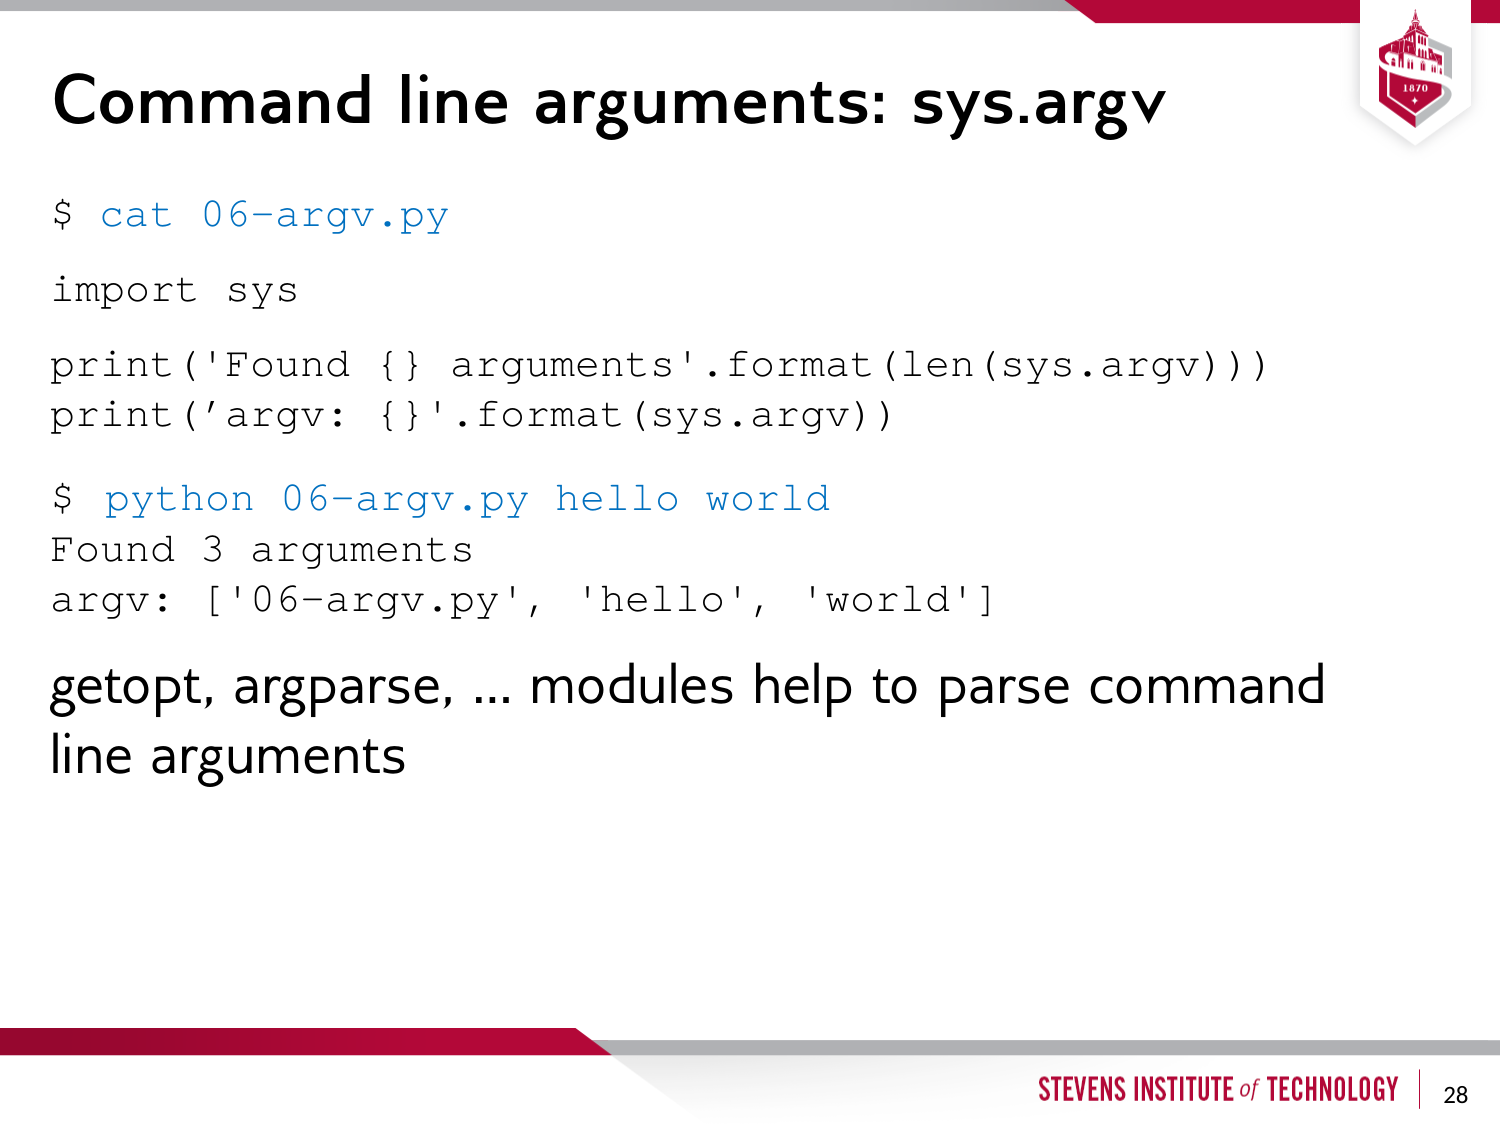

# Command line arguments: sys.argv
$ cat 06-argv.py
import sys
print('Found {} arguments'.format(len(sys.argv)))
print(’argv: {}'.format(sys.argv))
$ python 06-argv.py hello world
Found 3 arguments
argv: ['06-argv.py', 'hello', 'world']
getopt, argparse, … modules help to parse command line arguments

28